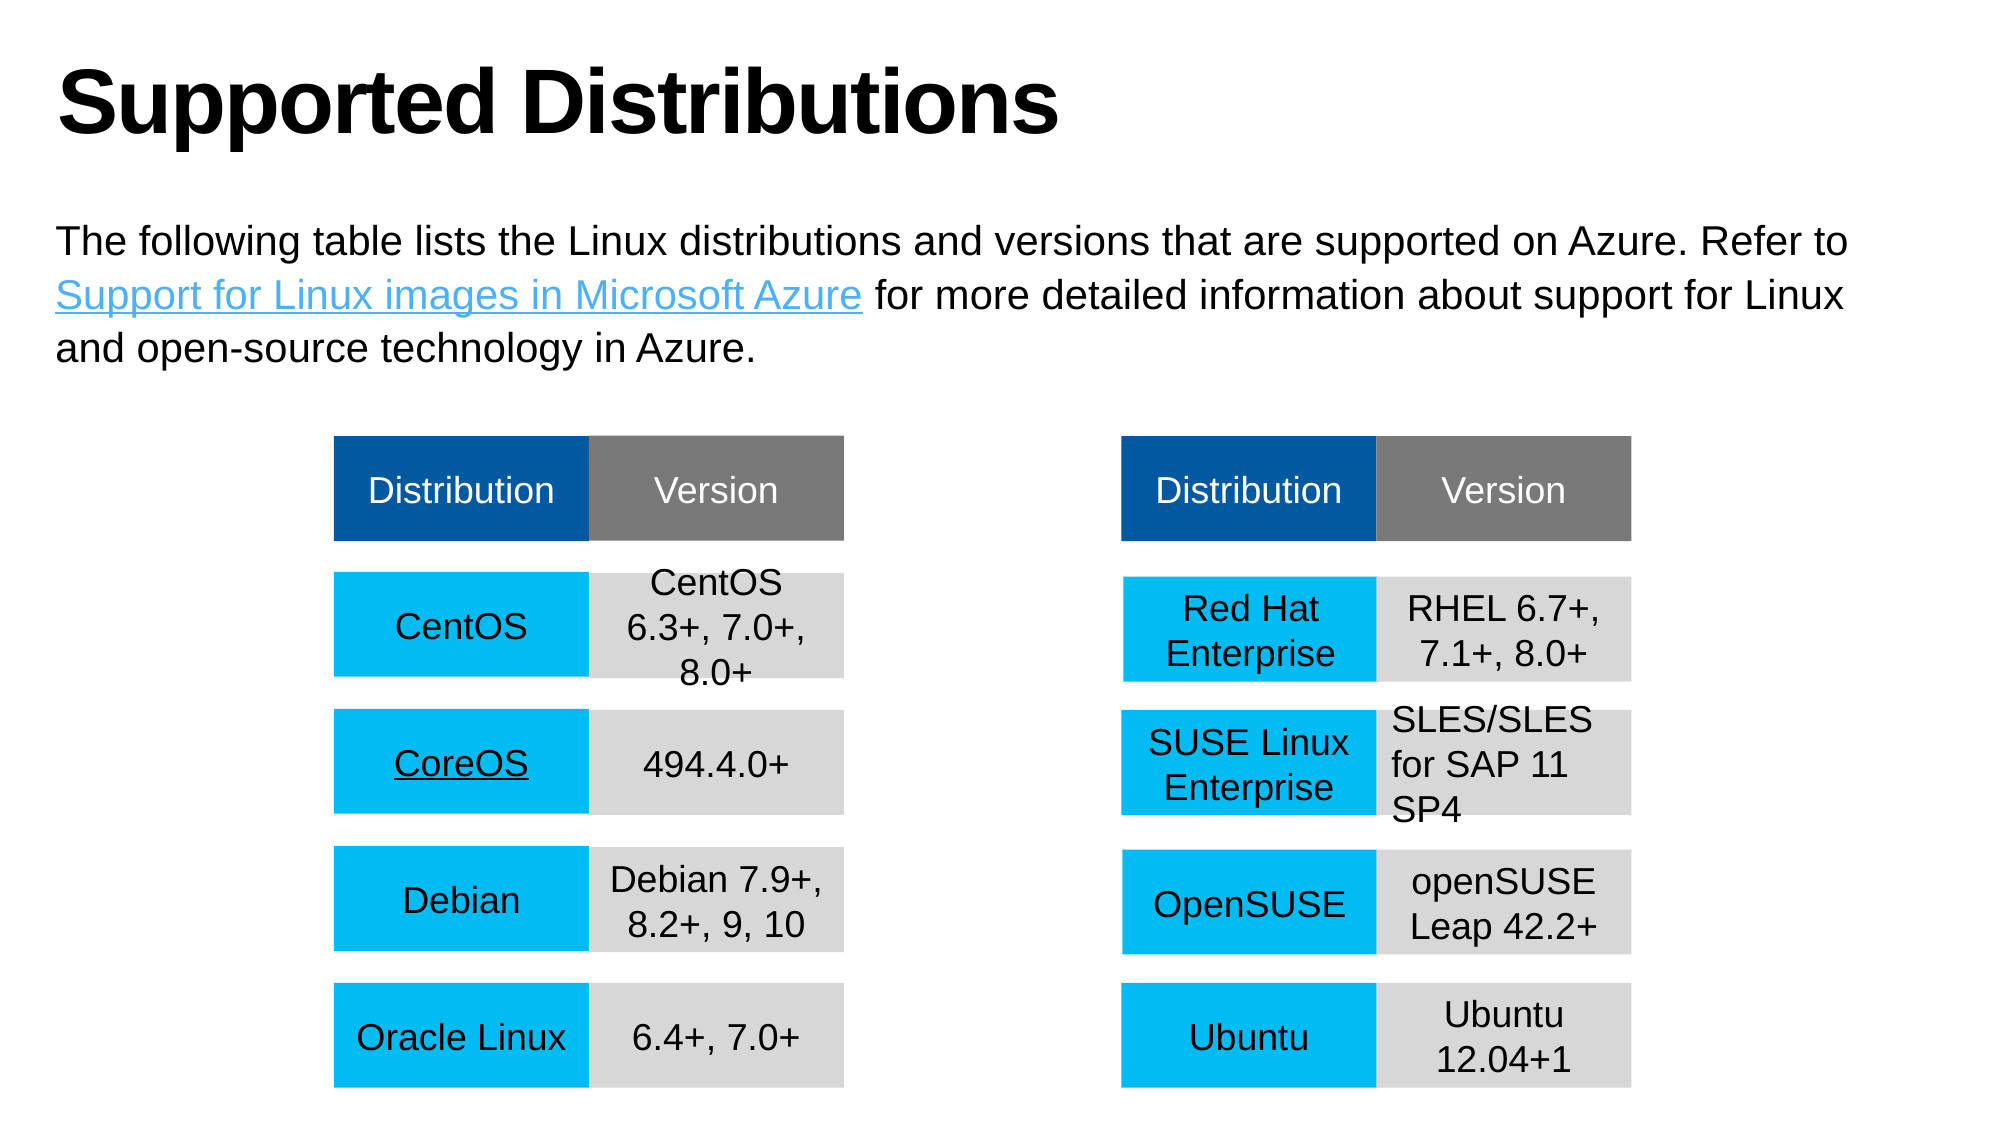

Supported Distributions
The following table lists the Linux distributions and versions that are supported on Azure. Refer to Support for Linux images in Microsoft Azure for more detailed information about support for Linux and open-source technology in Azure.
Version
Distribution
Distribution
Version
CentOS
CentOS 6.3+, 7.0+, 8.0+
Red Hat Enterprise
RHEL 6.7+, 7.1+, 8.0+
CoreOS
494.4.0+
SUSE Linux Enterprise

SLES/SLES for SAP 11 SP4
Debian
Debian 7.9+, 8.2+, 9, 10
OpenSUSE
openSUSE Leap 42.2+
Oracle Linux
6.4+, 7.0+
Ubuntu
Ubuntu 12.04+1
Ubuntu 12.04+ 1